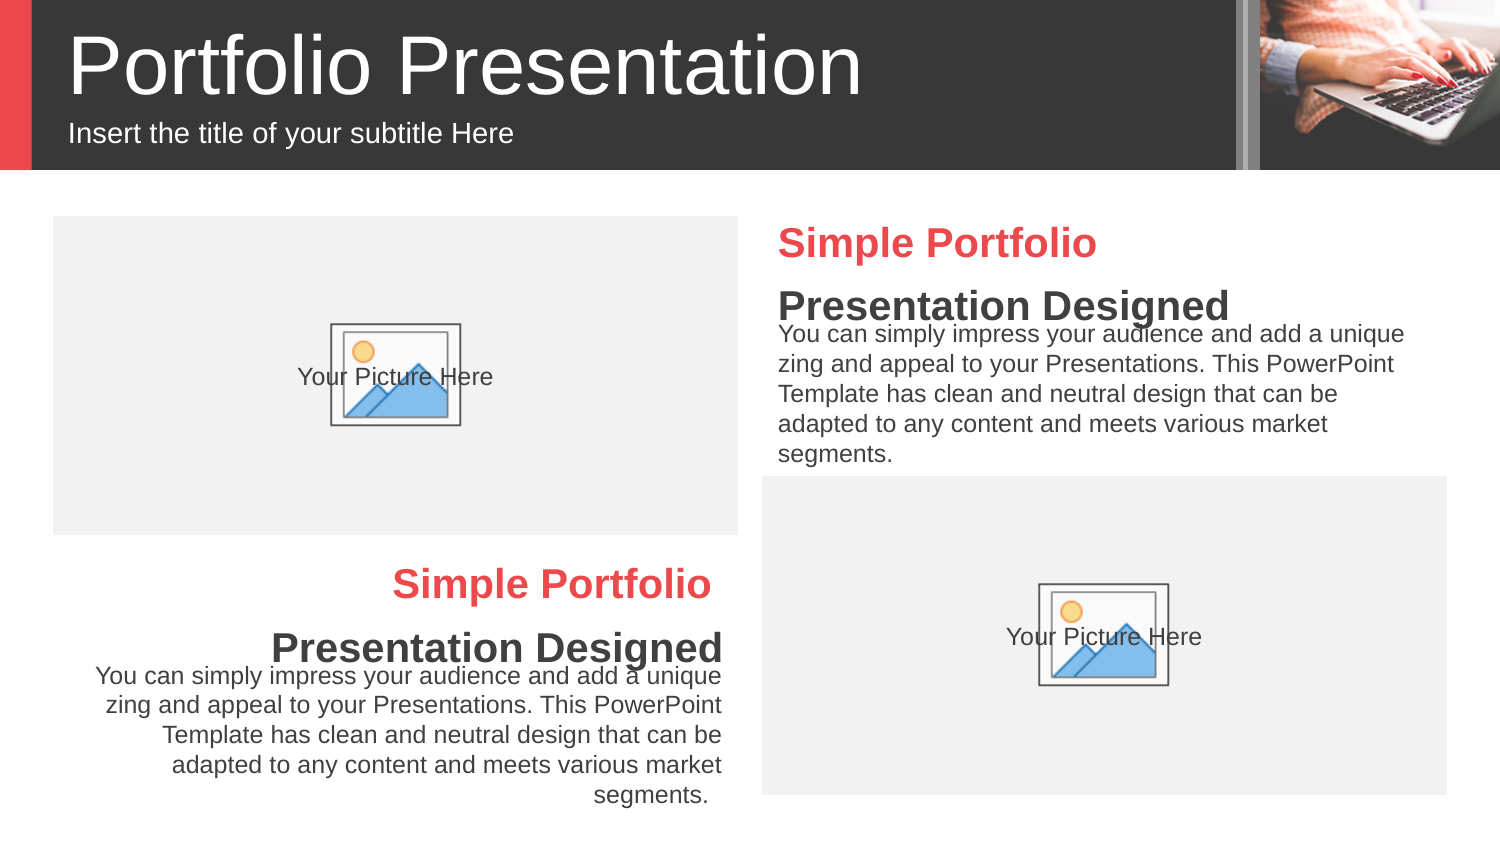

Portfolio Presentation
Insert the title of your subtitle Here
Simple Portfolio
Presentation Designed

You can simply impress your audience and add a unique zing and appeal to your Presentations. This PowerPoint Template has clean and neutral design that can be adapted to any content and meets various market segments.

Simple Portfolio
Presentation Designed
You can simply impress your audience and add a unique zing and appeal to your Presentations. This PowerPoint Template has clean and neutral design that can be adapted to any content and meets various market segments.